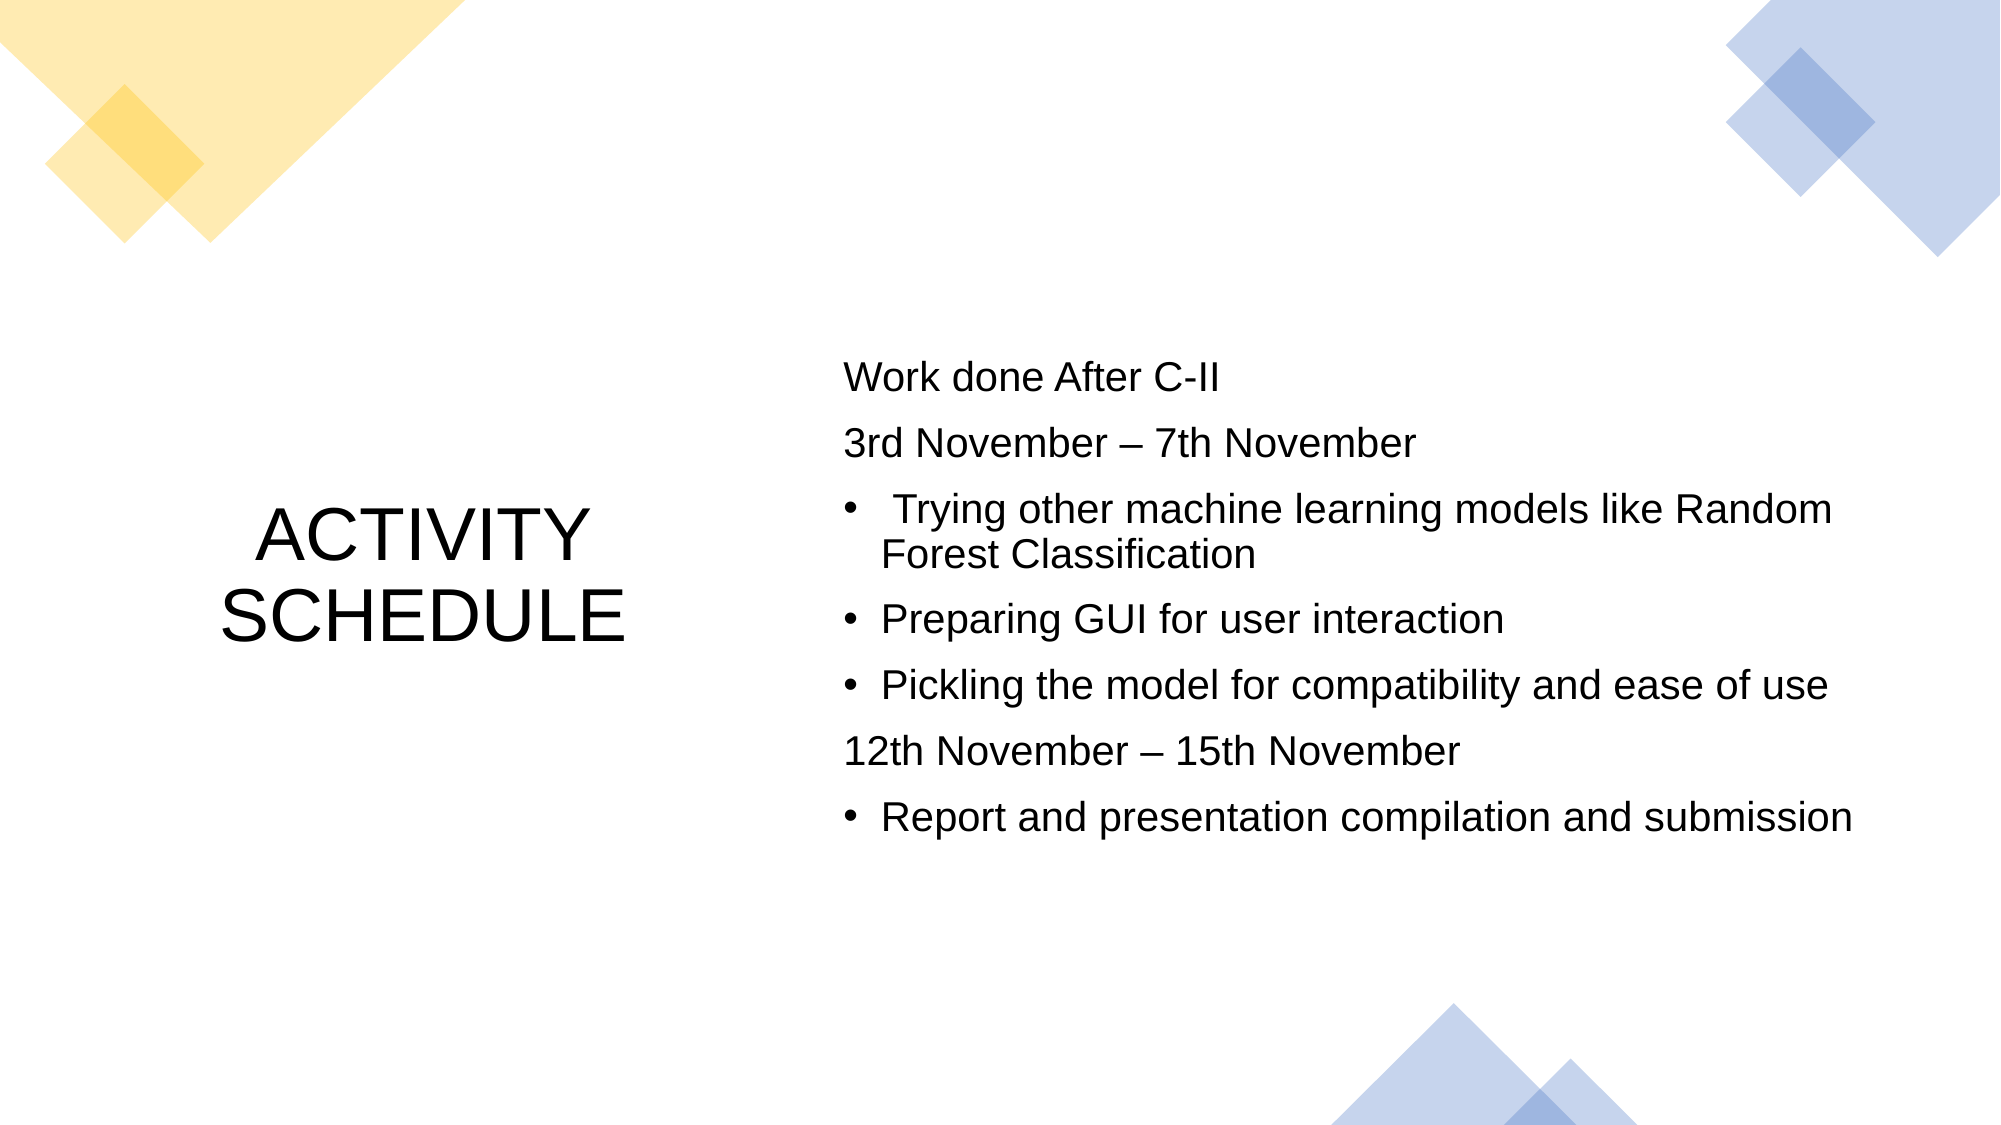

Work done After C-II
3rd November – 7th November
 Trying other machine learning models like Random Forest Classification
Preparing GUI for user interaction
Pickling the model for compatibility and ease of use
12th November – 15th November
Report and presentation compilation and submission

# ACTIVITY SCHEDULE

26